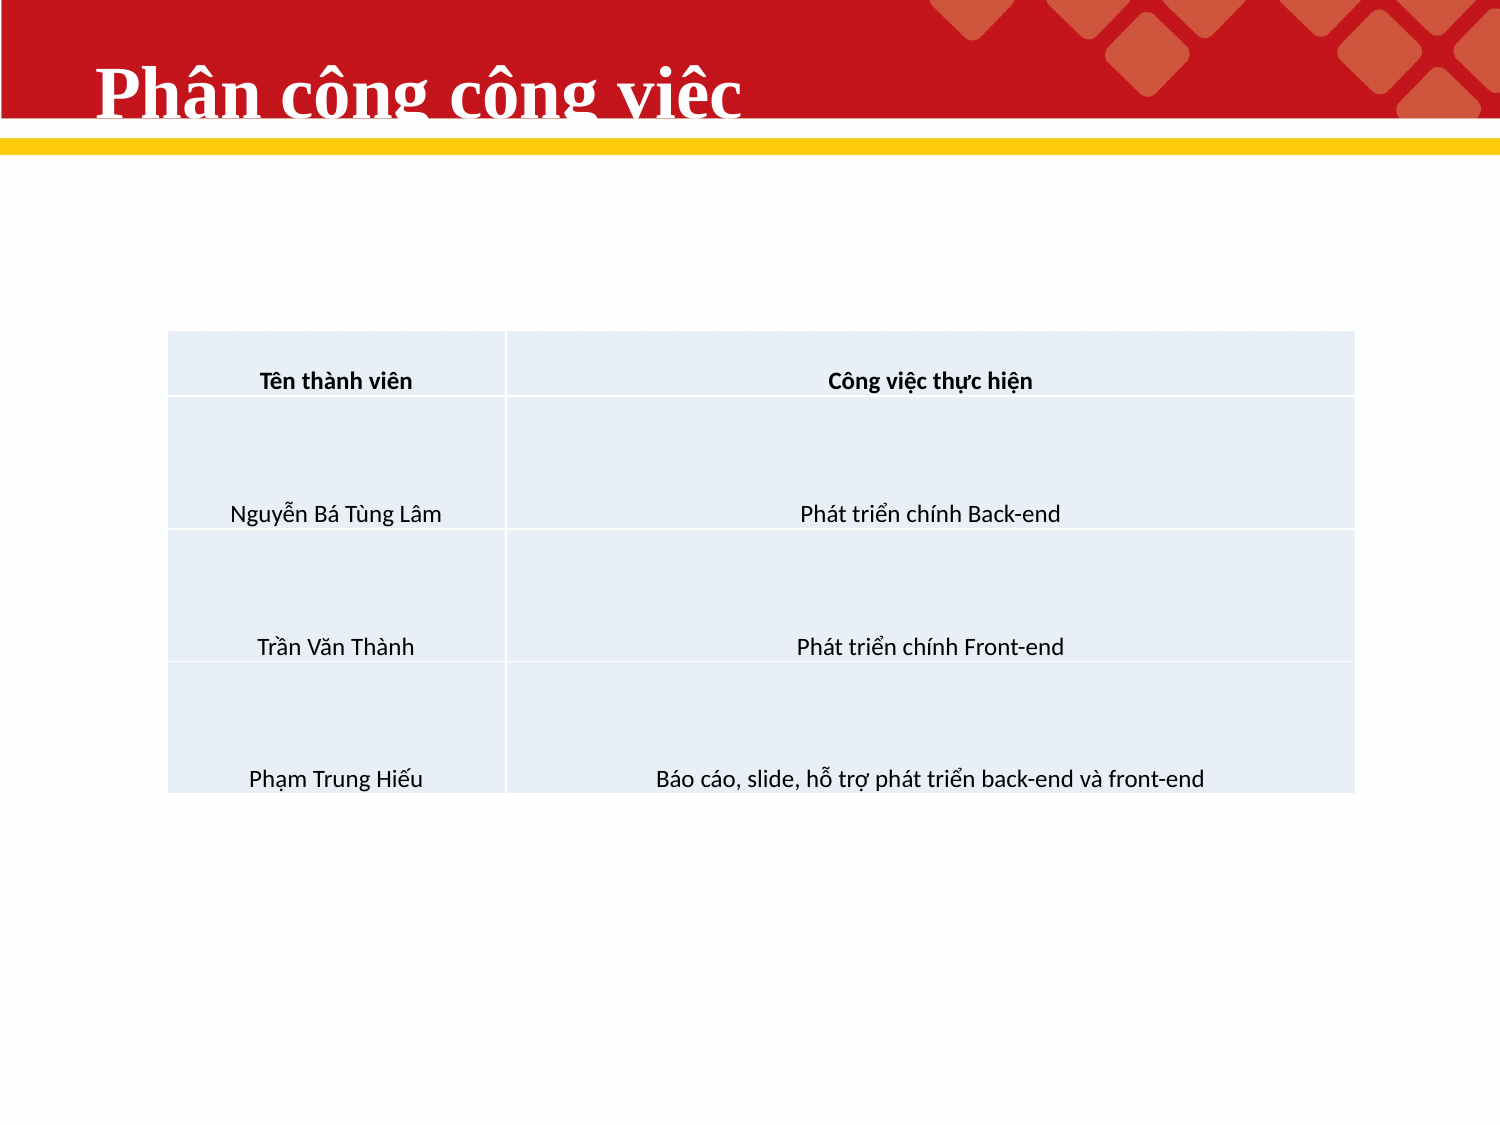

# Phân công công việc
| Tên thành viên | Công việc thực hiện |
| --- | --- |
| Nguyễn Bá Tùng Lâm | Phát triển chính Back-end |
| Trần Văn Thành | Phát triển chính Front-end |
| Phạm Trung Hiếu | Báo cáo, slide, hỗ trợ phát triển back-end và front-end |